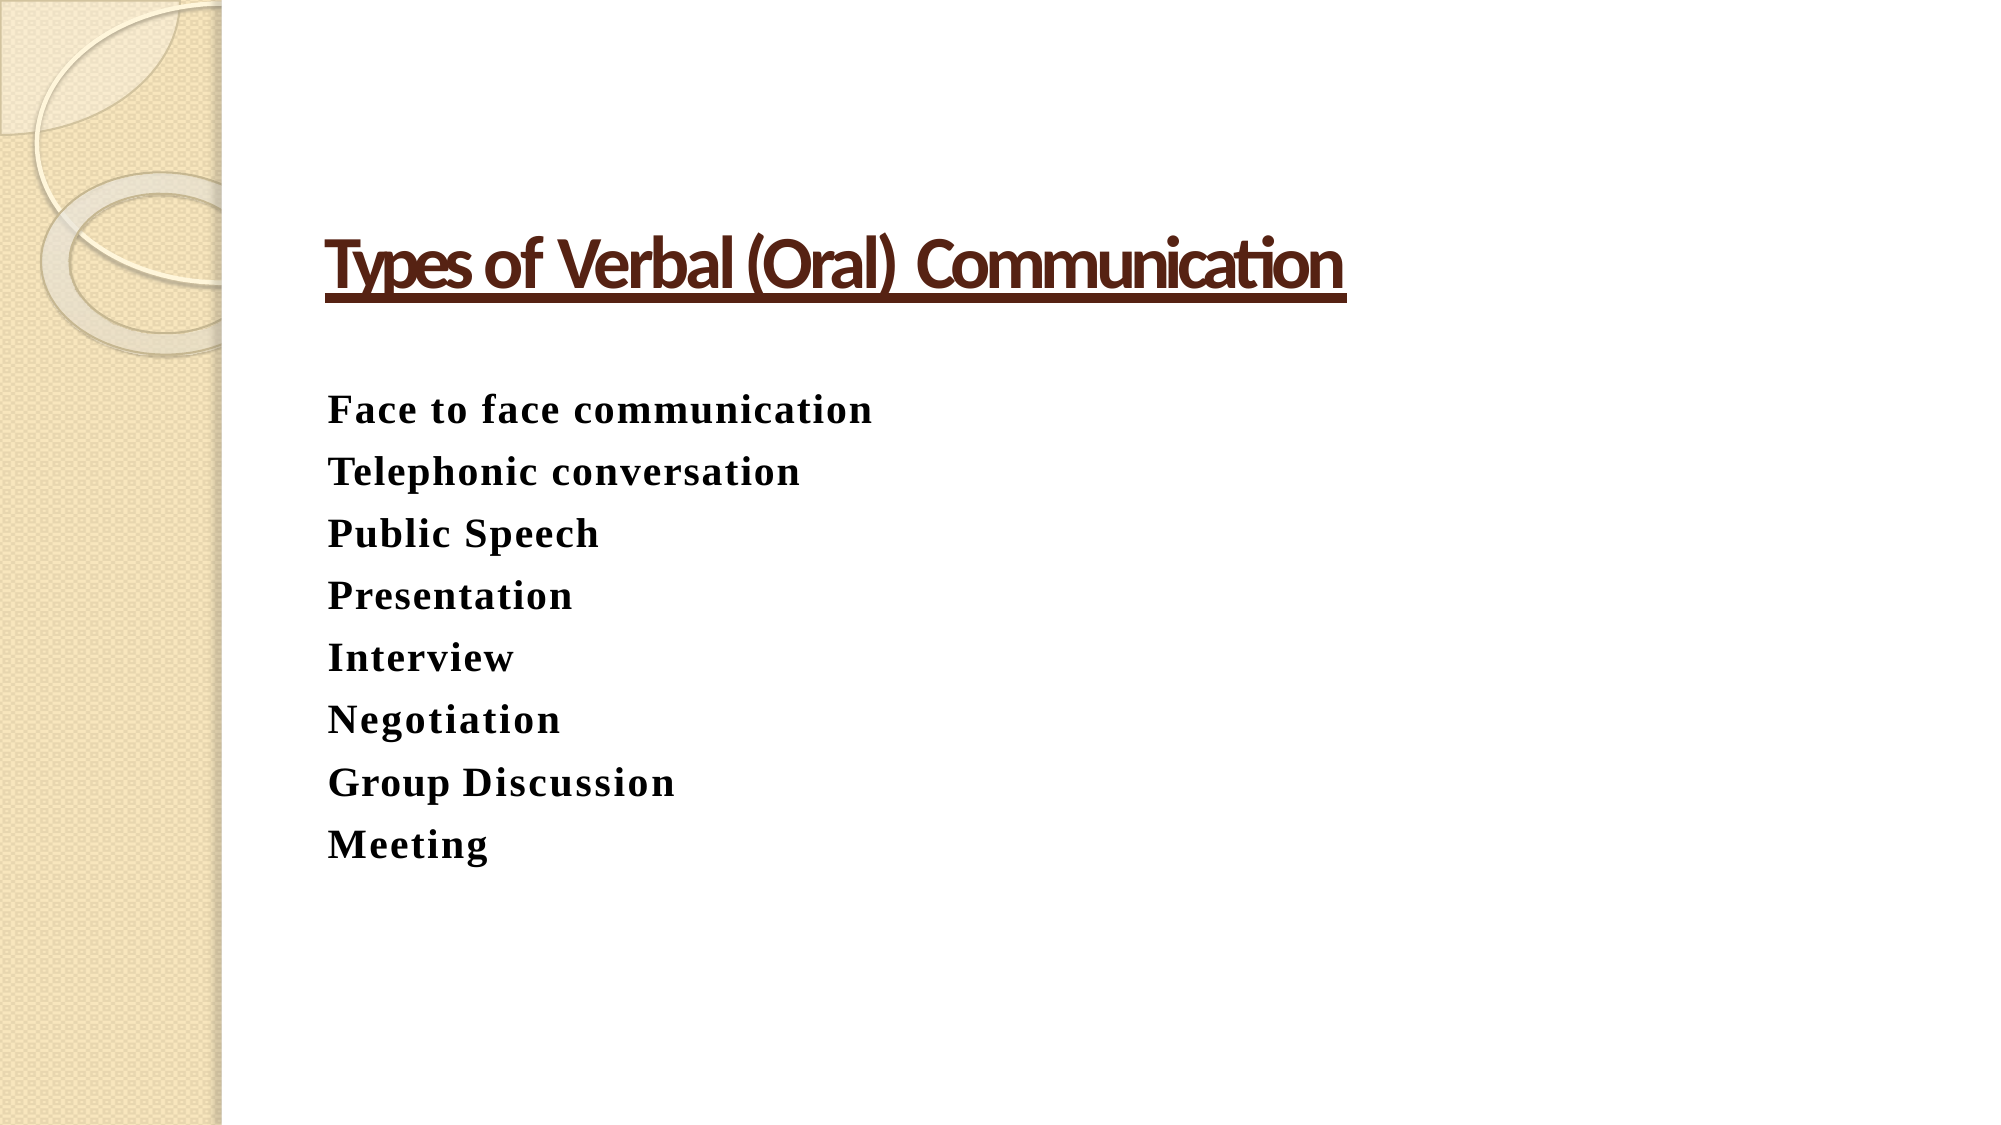

# Types of Verbal (Oral) Communication
Face to face communication
Telephonic conversation
Public Speech
Presentation
Interview
Negotiation
Group Discussion
Meeting